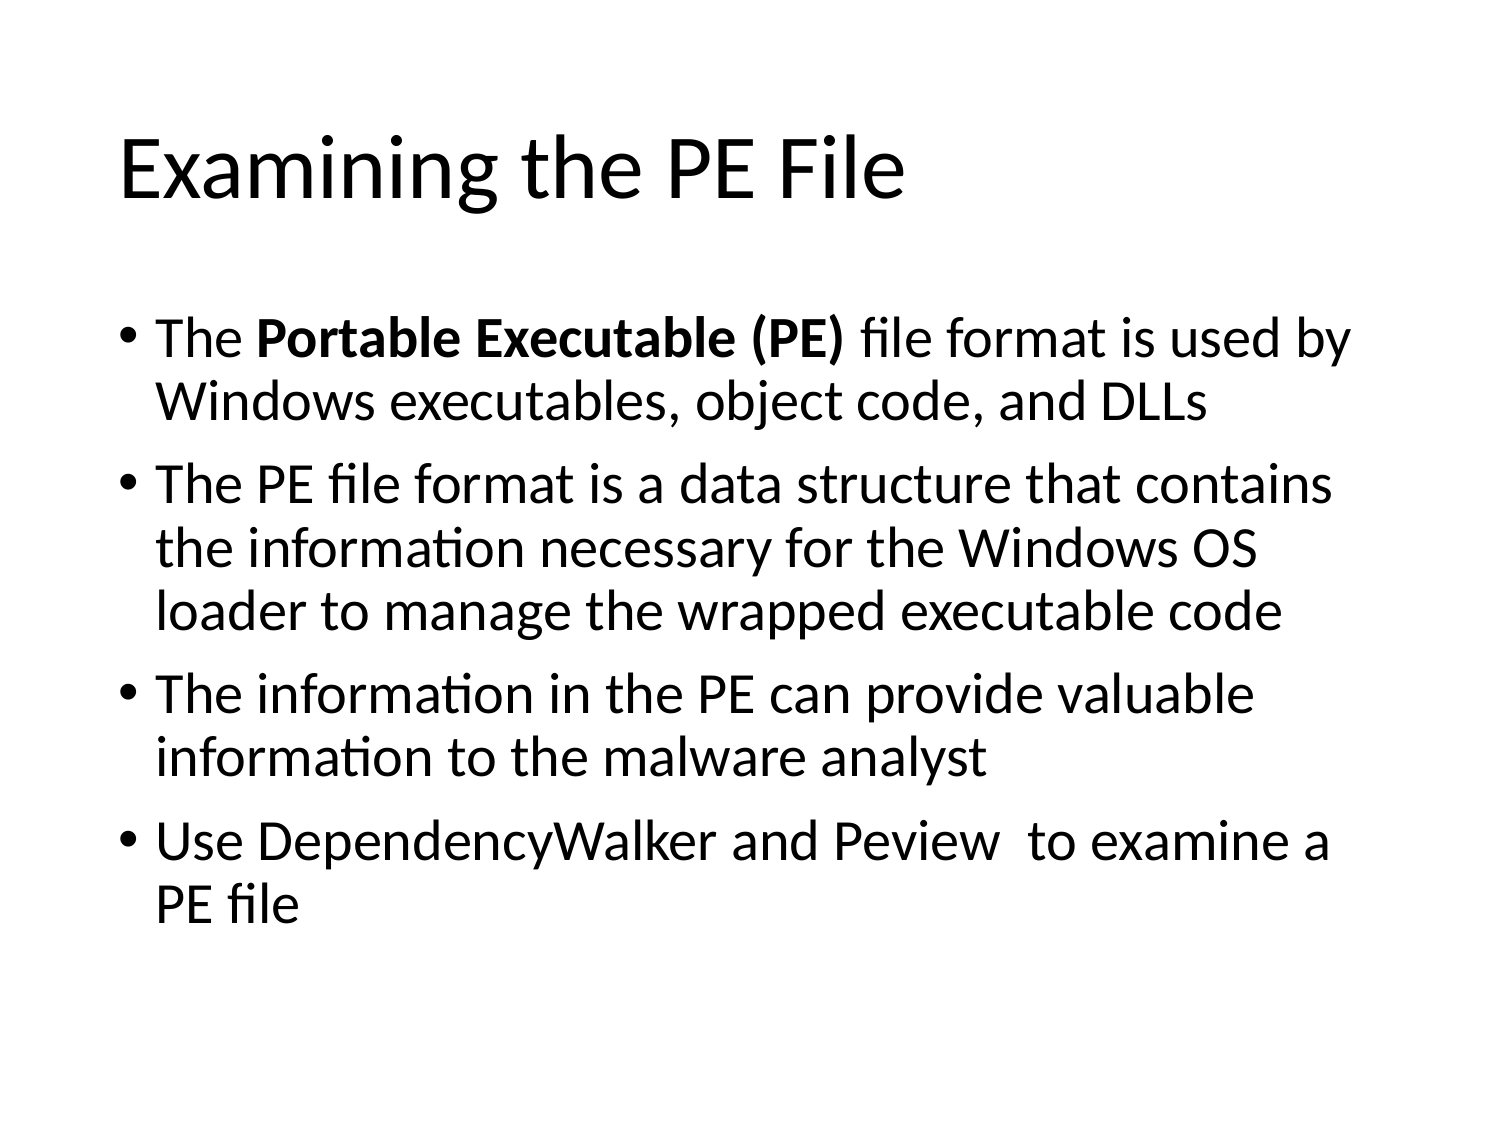

# Examining the PE File
The Portable Executable (PE) file format is used by Windows executables, object code, and DLLs
The PE file format is a data structure that contains the information necessary for the Windows OS loader to manage the wrapped executable code
The information in the PE can provide valuable information to the malware analyst
Use DependencyWalker and Peview  to examine a PE file